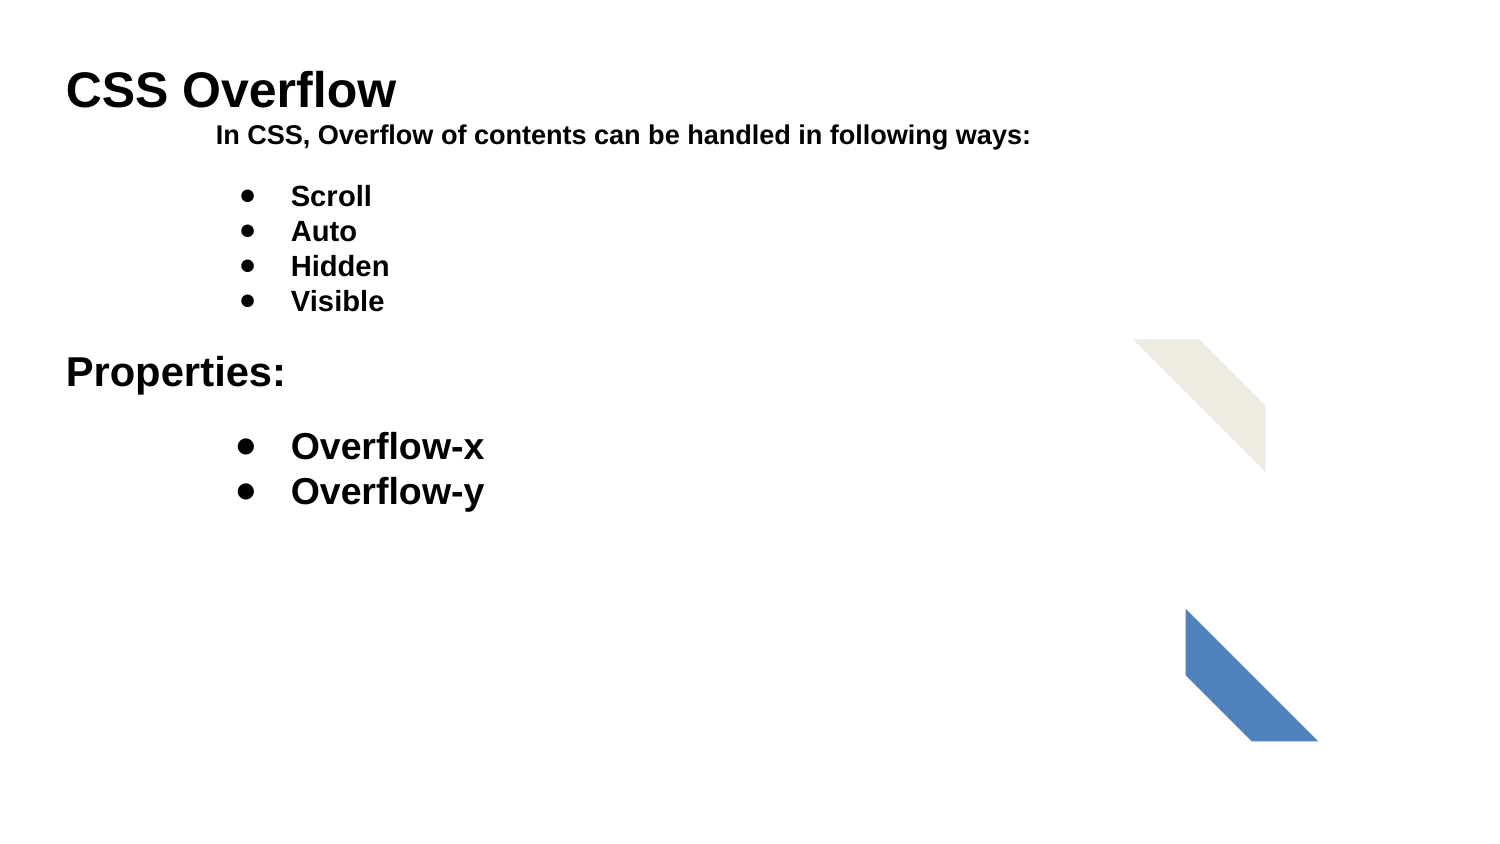

CSS Overflow
In CSS, Overflow of contents can be handled in following ways:

Scroll
Auto
Hidden
Visible

Properties:

Overflow-x
Overflow-y